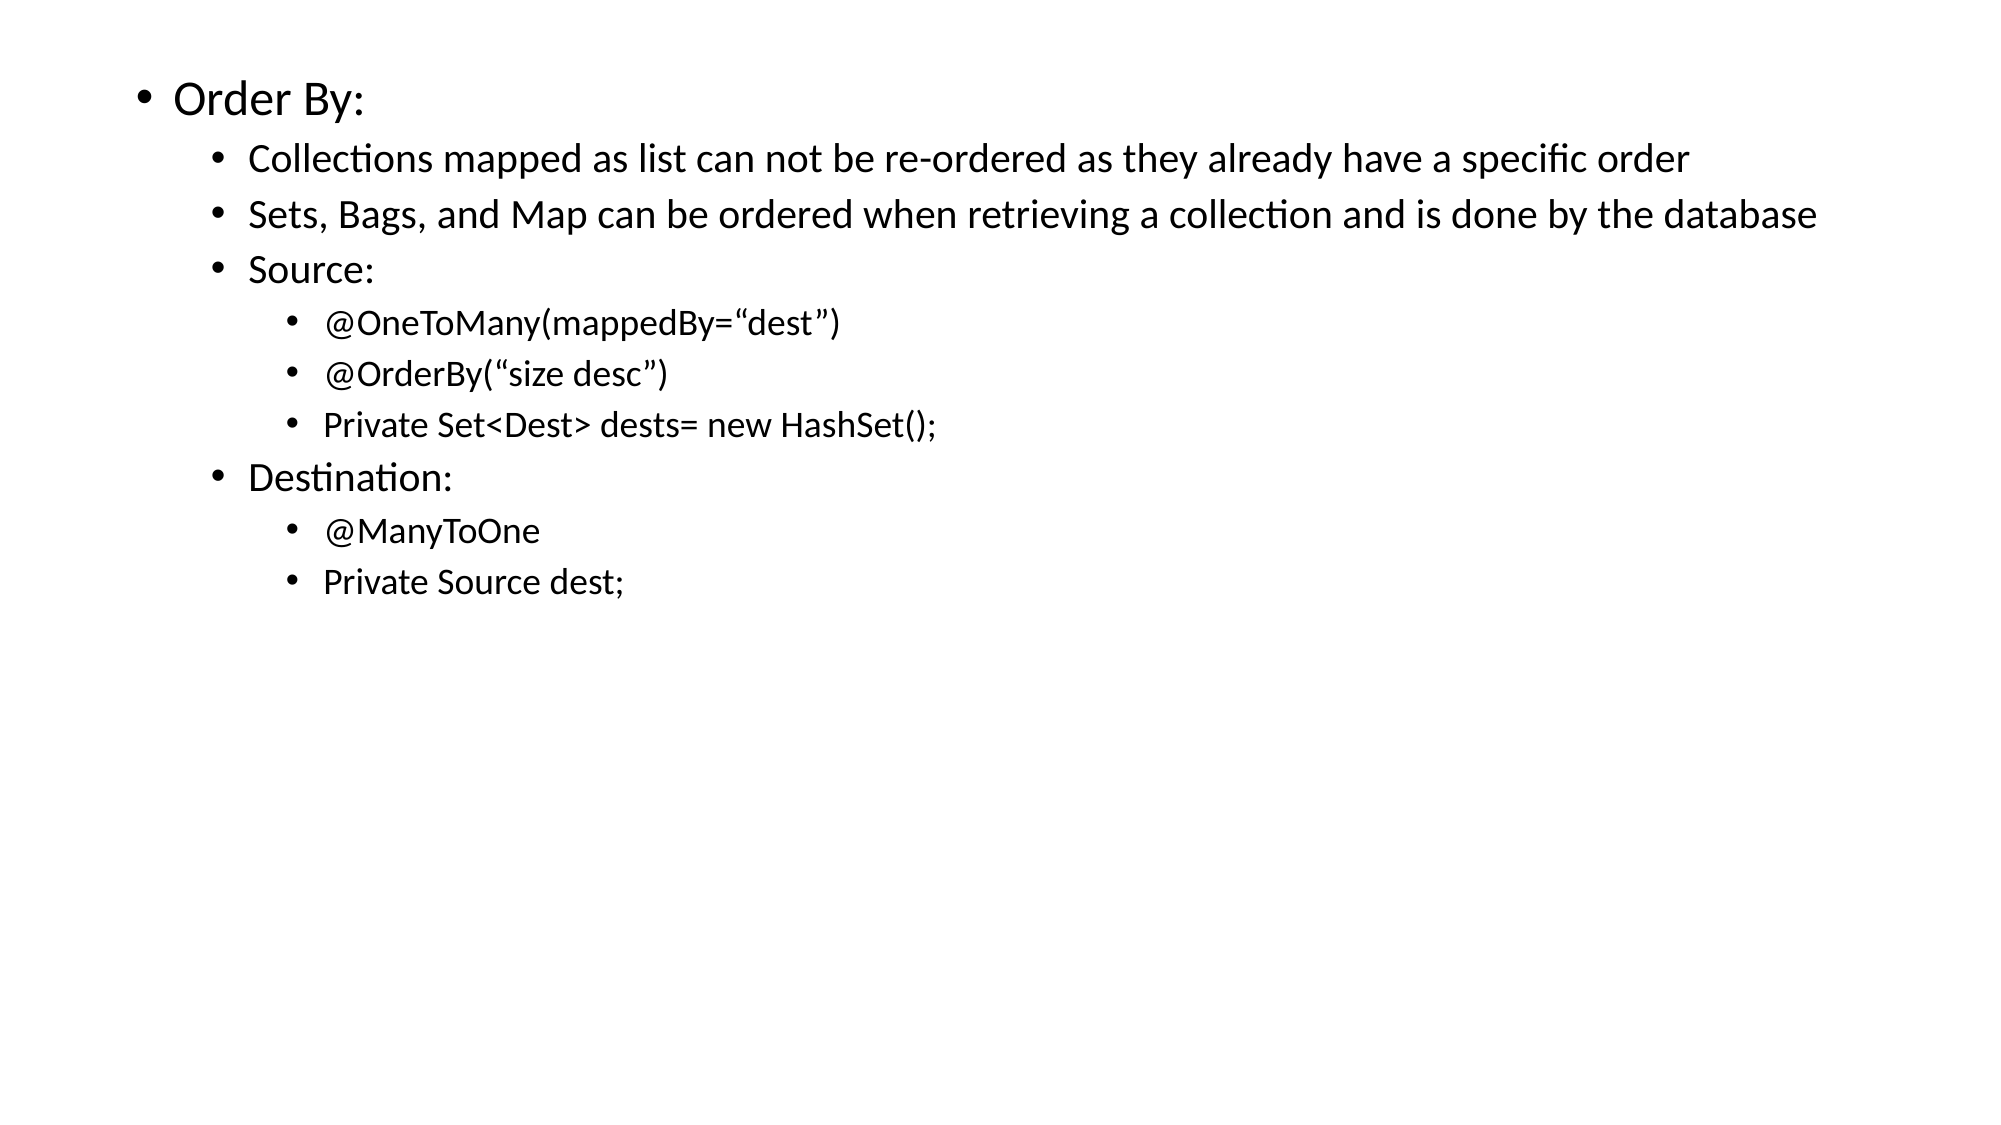

Order By:
Collections mapped as list can not be re-ordered as they already have a specific order
Sets, Bags, and Map can be ordered when retrieving a collection and is done by the database
Source:
@OneToMany(mappedBy=“dest”)
@OrderBy(“size desc”)
Private Set<Dest> dests= new HashSet();
Destination:
@ManyToOne
Private Source dest;